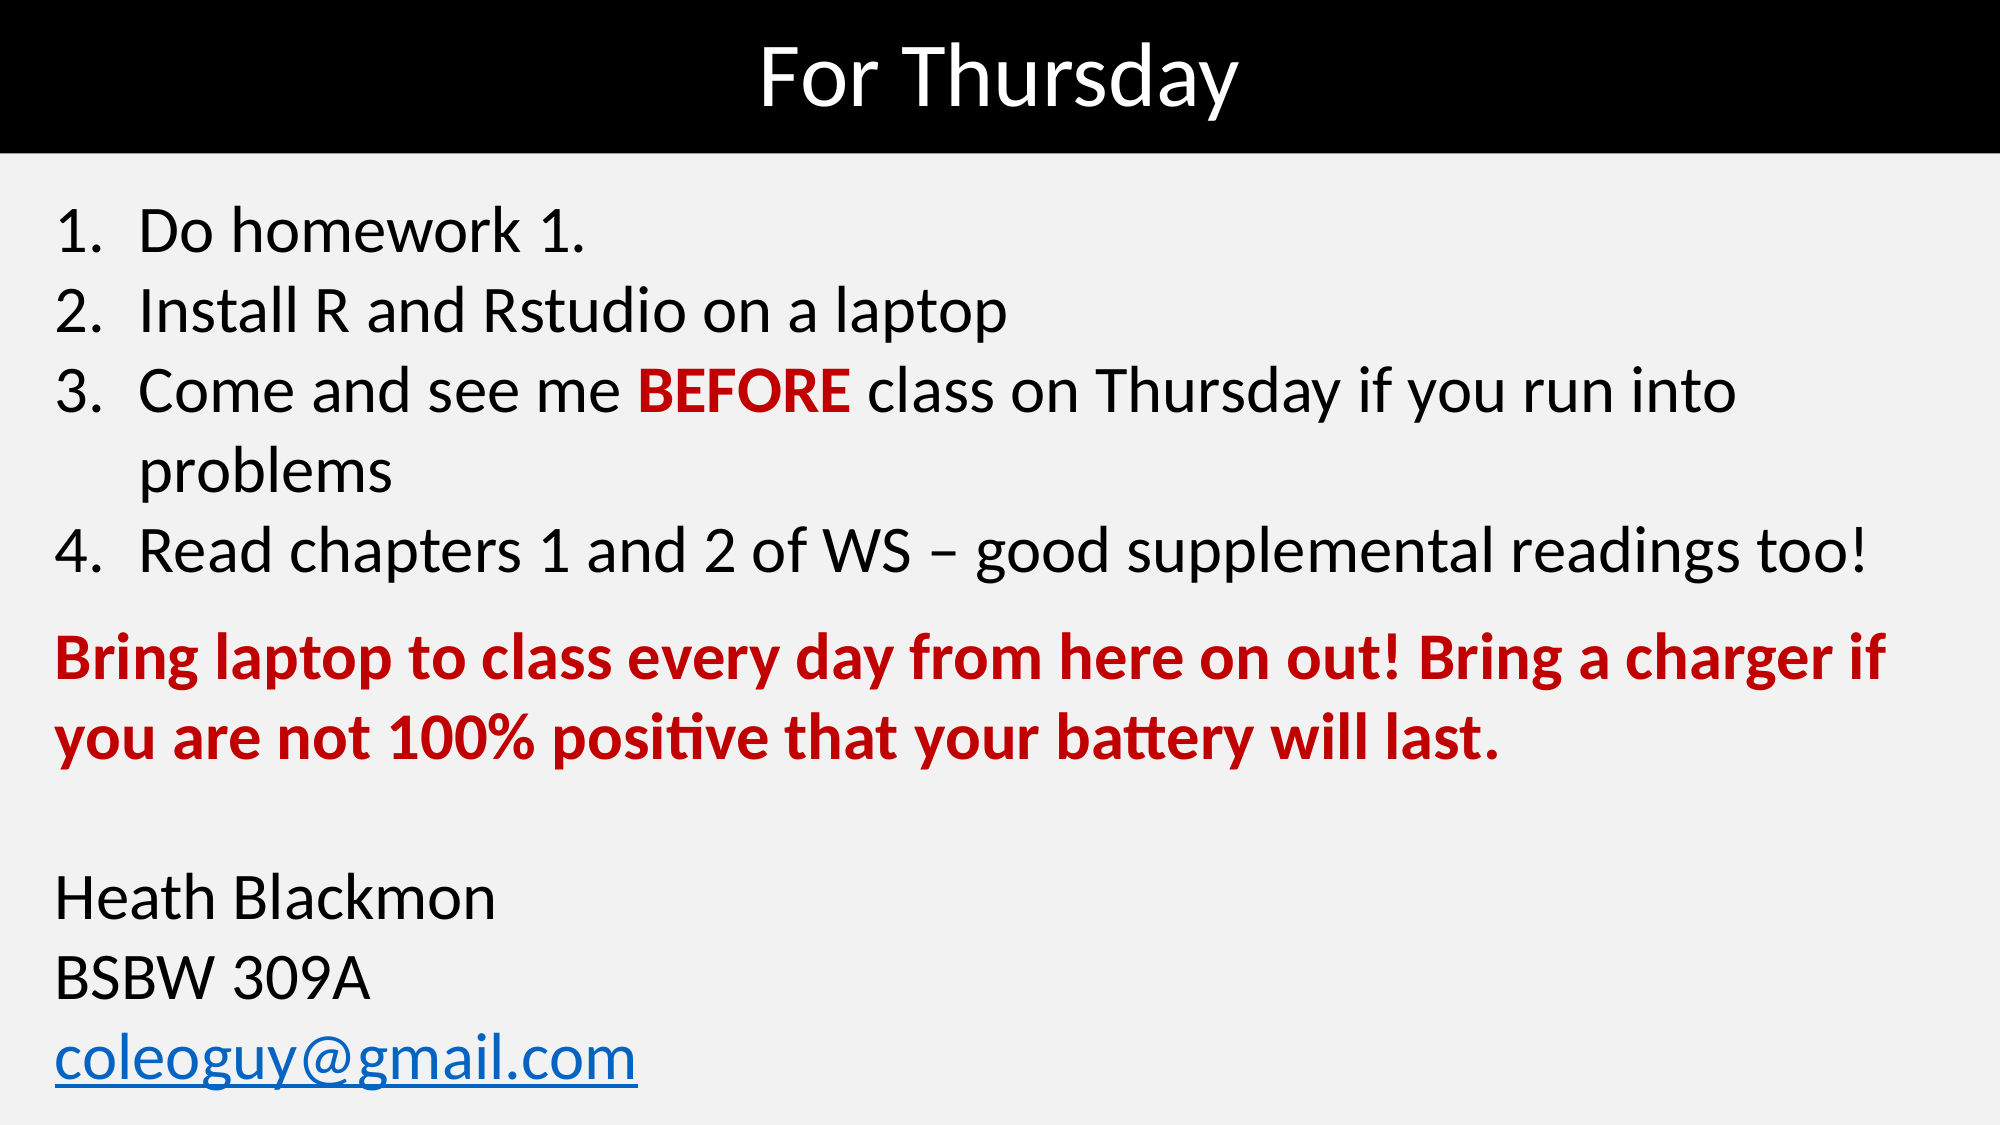

# For Thursday
Do homework 1.
Install R and Rstudio on a laptop
Come and see me BEFORE class on Thursday if you run into problems
Read chapters 1 and 2 of WS – good supplemental readings too!
Bring laptop to class every day from here on out! Bring a charger if you are not 100% positive that your battery will last.

Heath Blackmon
BSBW 309A
coleoguy@gmail.com